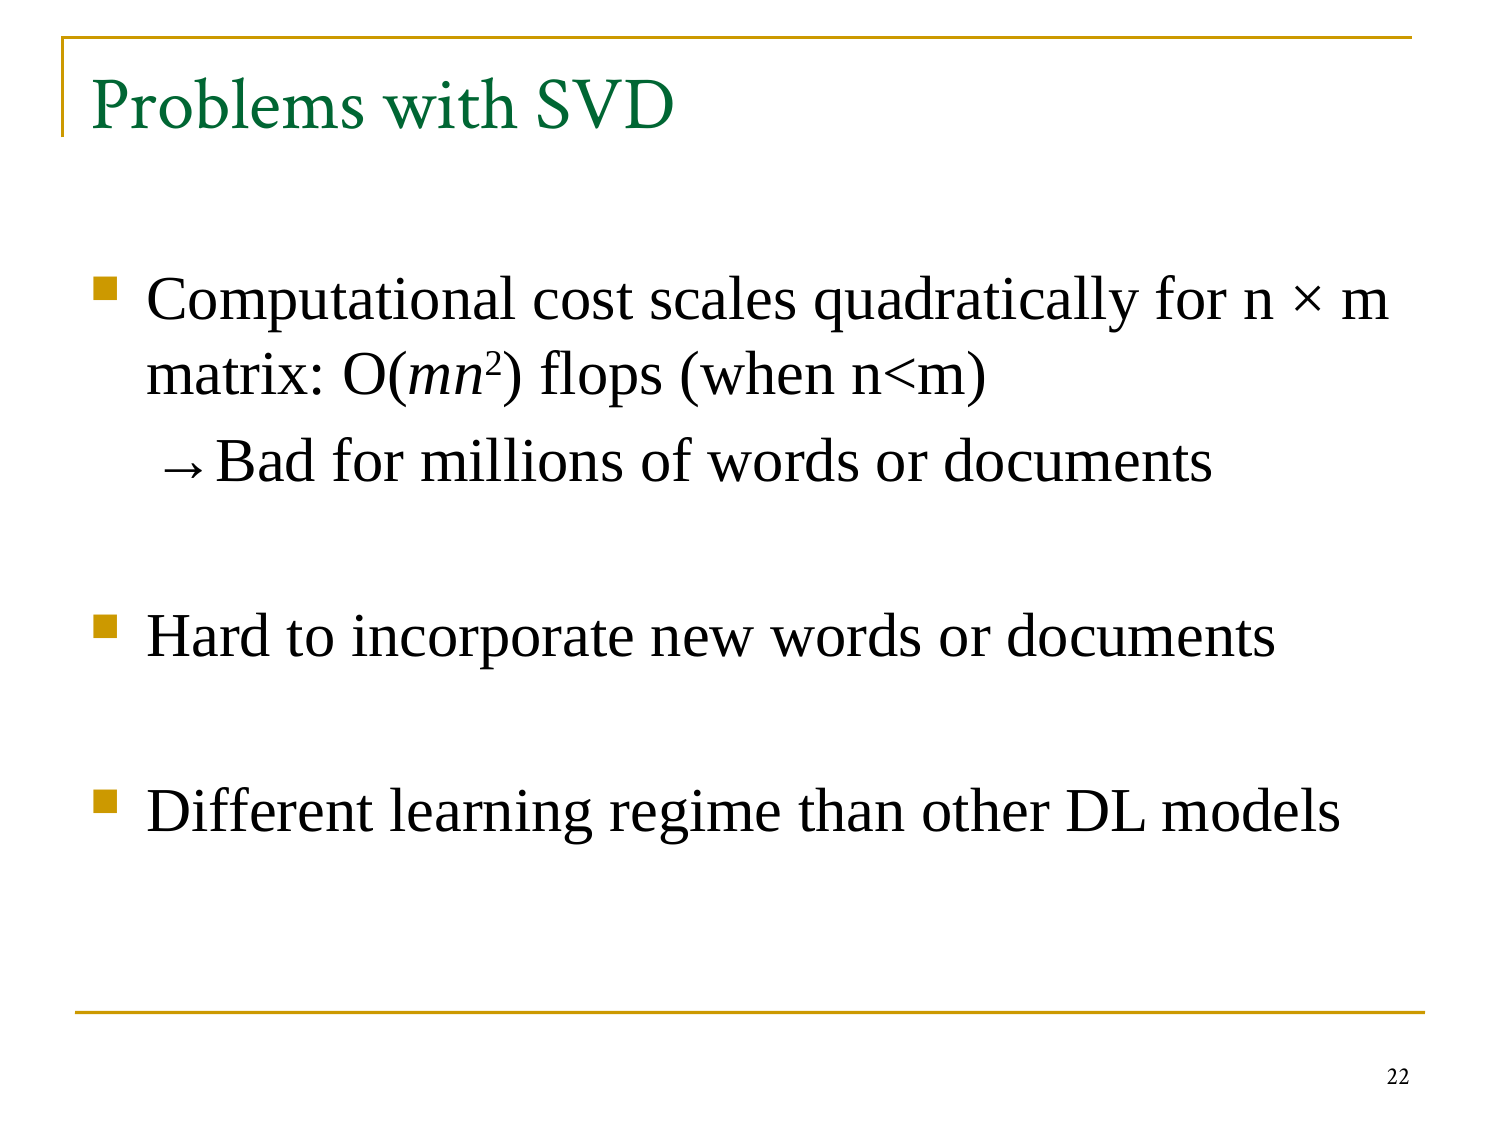

# Problems with SVD
Computational cost scales quadratically for n × m matrix: O(mn2) flops (when n<m)
    →Bad for millions of words or documents

Hard to incorporate new words or documents

Different learning regime than other DL models
22